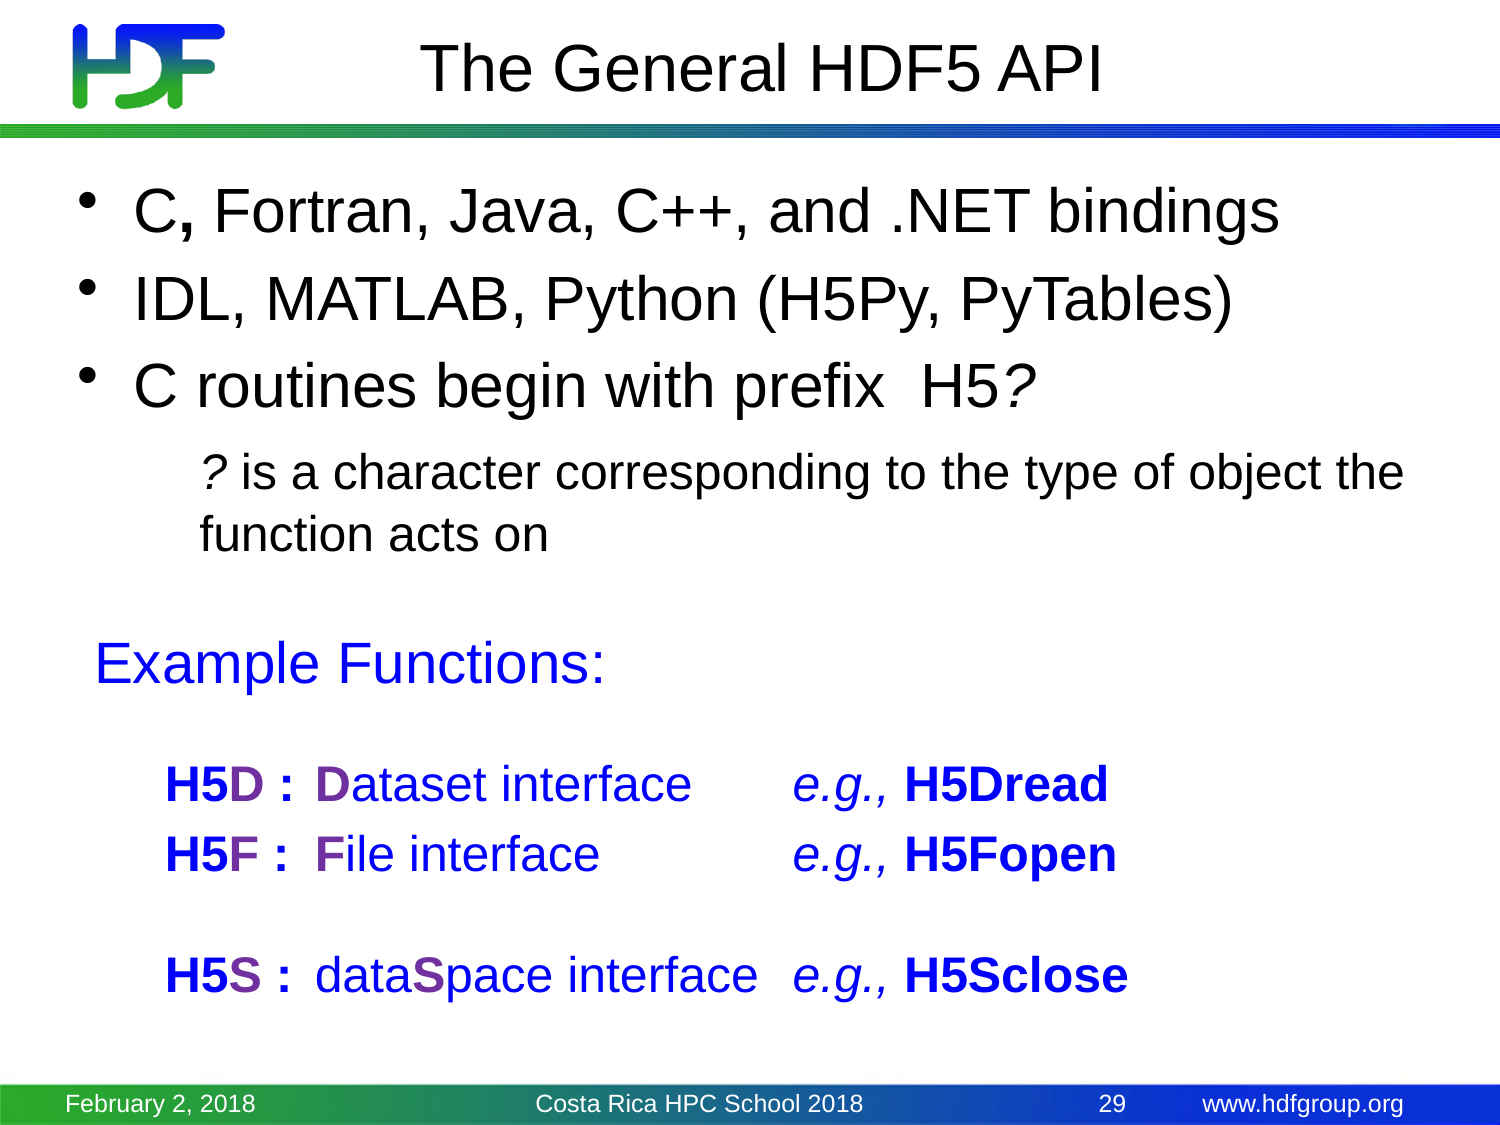

# The General HDF5 API
C, Fortran, Java, C++, and .NET bindings
IDL, MATLAB, Python (H5Py, PyTables)
C routines begin with prefix  H5?
	? is a character corresponding to the type of object the function acts on

      Example Functions:

  	H5D :	Dataset interface    	  e.g., H5Dread
	H5F : 	File interface 	  e.g., H5Fopen
	H5S : 	dataSpace interface	  e.g., H5Sclose
February 2, 2018
Costa Rica HPC School 2018
29